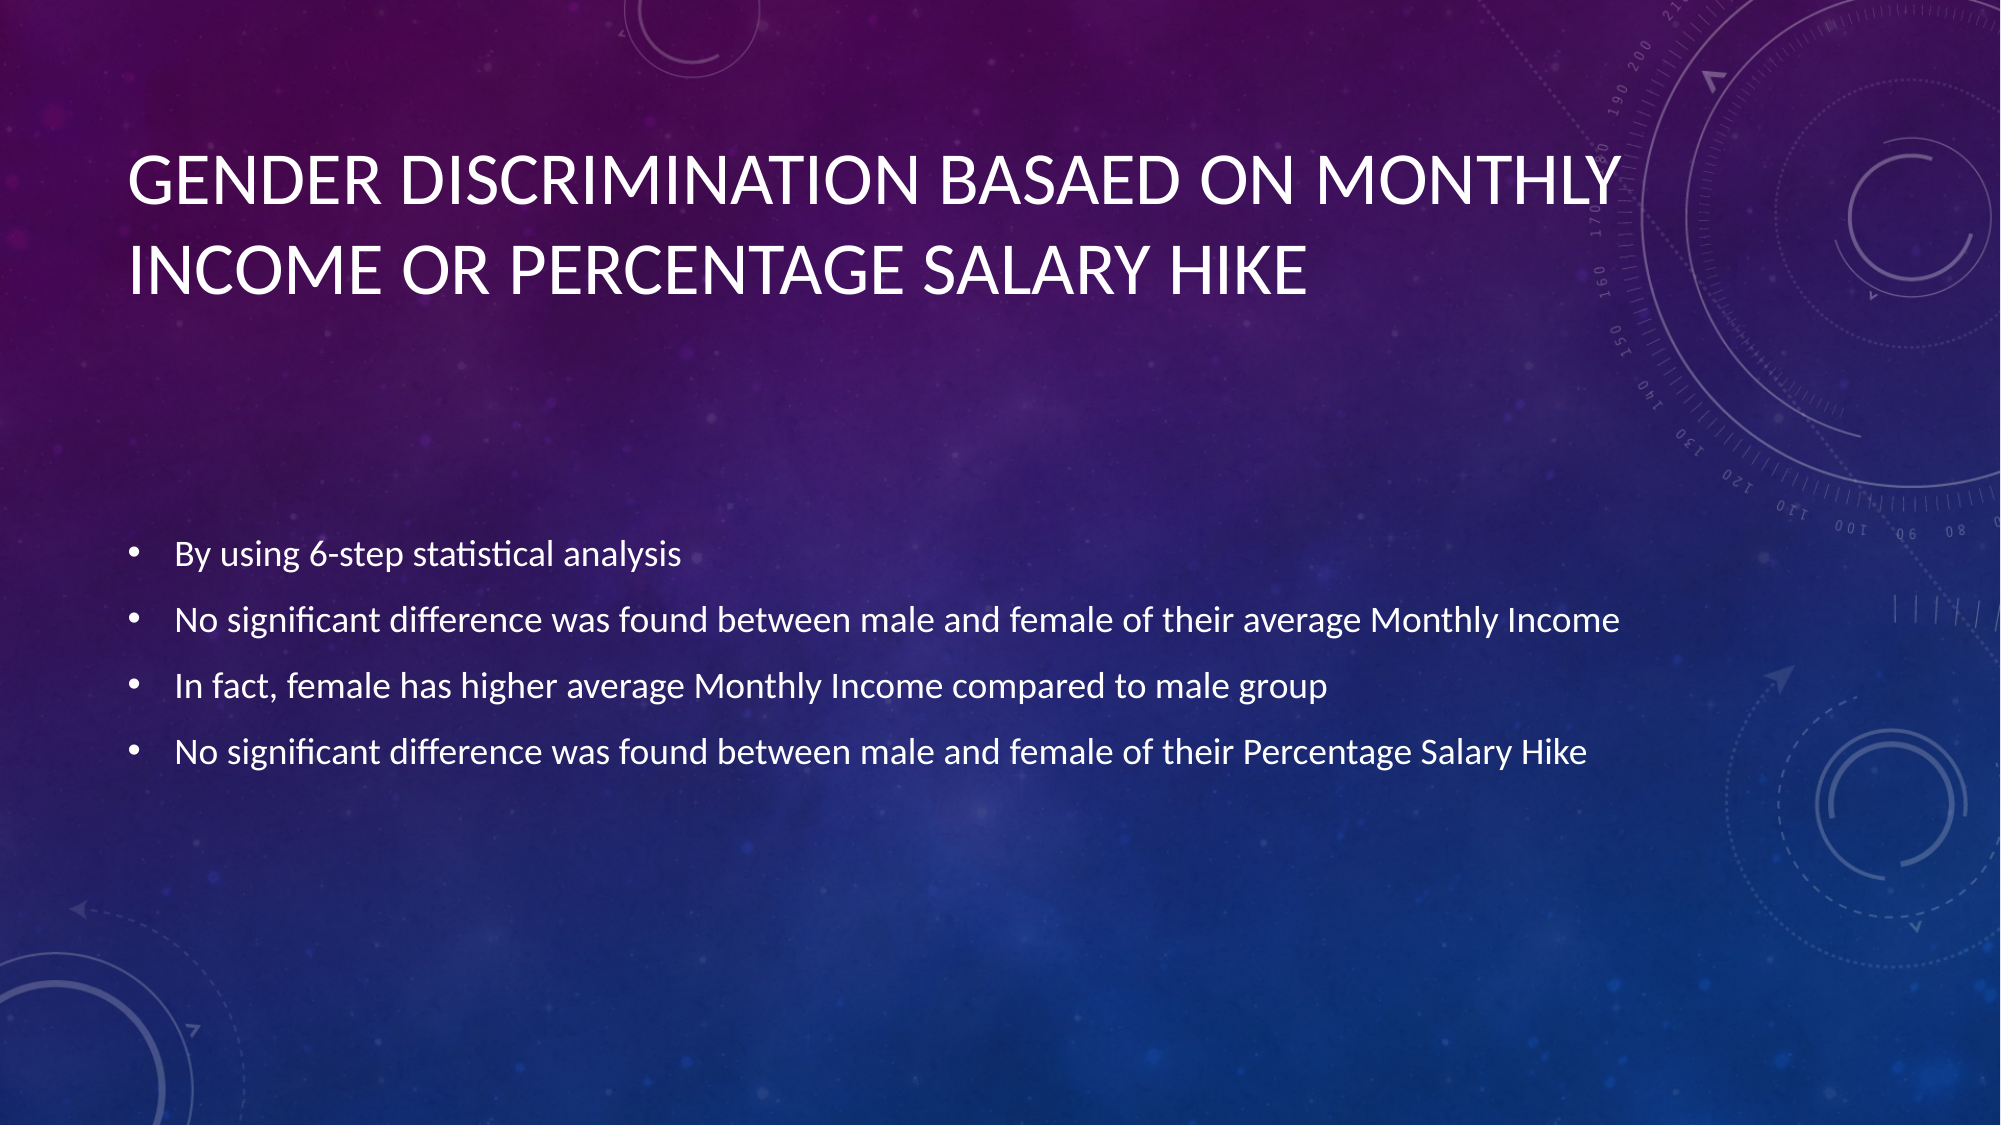

# Gender Discrimination basaed on Monthly Income or Percentage Salary Hike
By using 6-step statistical analysis
No significant difference was found between male and female of their average Monthly Income
In fact, female has higher average Monthly Income compared to male group
No significant difference was found between male and female of their Percentage Salary Hike